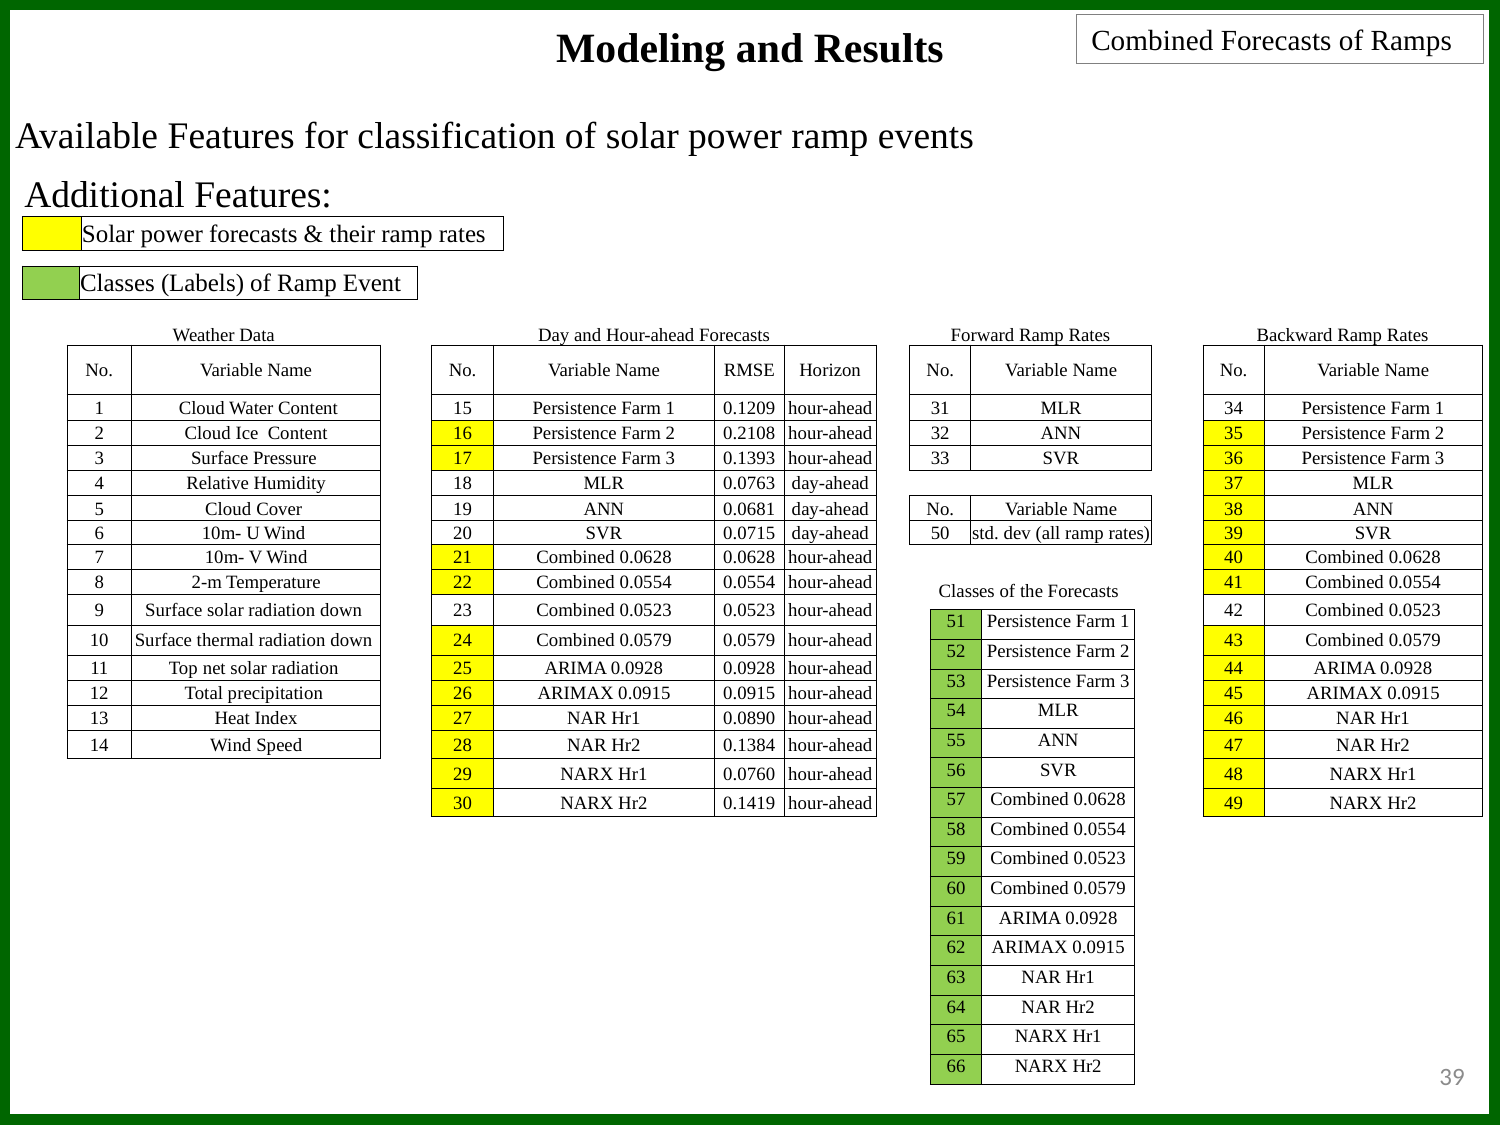

Modeling and Results
Combined Forecasts of Ramps
# Available Features for classification of solar power ramp events
Additional Features:
|  | Solar power forecasts & their ramp rates |
| --- | --- |
|  | Classes (Labels) of Ramp Event |
| --- | --- |
|  |  |  |  |  |  |  |  |  |  |  |  |  |  |  |  |  |
| --- | --- | --- | --- | --- | --- | --- | --- | --- | --- | --- | --- | --- | --- | --- | --- | --- |
|  |  | Weather Data |  |  | Day and Hour-ahead Forecasts |  |  |  |  |  | Forward Ramp Rates |  |  | Backward Ramp Rates |  |  |
|  |  | No. | Variable Name |  | No. |  | Variable Name | RMSE | Horizon |  | No. | Variable Name |  | No. | Variable Name |  |
|  |  | 1 | Cloud Water Content |  | 15 |  | Persistence Farm 1 | 0.1209 | hour-ahead |  | 31 | MLR |  | 34 | Persistence Farm 1 |  |
|  |  | 2 | Cloud Ice Content |  | 16 |  | Persistence Farm 2 | 0.2108 | hour-ahead |  | 32 | ANN |  | 35 | Persistence Farm 2 |  |
|  |  | 3 | Surface Pressure |  | 17 |  | Persistence Farm 3 | 0.1393 | hour-ahead |  | 33 | SVR |  | 36 | Persistence Farm 3 |  |
|  |  | 4 | Relative Humidity |  | 18 |  | MLR | 0.0763 | day-ahead |  |  |  |  | 37 | MLR |  |
|  |  | 5 | Cloud Cover |  | 19 |  | ANN | 0.0681 | day-ahead |  | No. | Variable Name |  | 38 | ANN |  |
|  |  | 6 | 10m- U Wind |  | 20 |  | SVR | 0.0715 | day-ahead |  | 50 | std. dev (all ramp rates) |  | 39 | SVR |  |
|  |  | 7 | 10m- V Wind |  | 21 |  | Combined 0.0628 | 0.0628 | hour-ahead |  |  |  |  | 40 | Combined 0.0628 |  |
|  |  | 8 | 2-m Temperature |  | 22 |  | Combined 0.0554 | 0.0554 | hour-ahead |  |  |  |  | 41 | Combined 0.0554 |  |
|  |  | 9 | Surface solar radiation down |  | 23 |  | Combined 0.0523 | 0.0523 | hour-ahead |  |  |  |  | 42 | Combined 0.0523 |  |
|  |  | 10 | Surface thermal radiation down |  | 24 |  | Combined 0.0579 | 0.0579 | hour-ahead |  |  |  |  | 43 | Combined 0.0579 |  |
|  |  | 11 | Top net solar radiation |  | 25 |  | ARIMA 0.0928 | 0.0928 | hour-ahead |  |  |  |  | 44 | ARIMA 0.0928 |  |
|  |  | 12 | Total precipitation |  | 26 |  | ARIMAX 0.0915 | 0.0915 | hour-ahead |  |  |  |  | 45 | ARIMAX 0.0915 |  |
|  |  | 13 | Heat Index |  | 27 |  | NAR Hr1 | 0.0890 | hour-ahead |  |  |  |  | 46 | NAR Hr1 |  |
|  |  | 14 | Wind Speed |  | 28 |  | NAR Hr2 | 0.1384 | hour-ahead |  |  |  |  | 47 | NAR Hr2 |  |
|  |  |  |  |  | 29 |  | NARX Hr1 | 0.0760 | hour-ahead |  |  |  |  | 48 | NARX Hr1 |  |
|  |  |  |  |  | 30 |  | NARX Hr2 | 0.1419 | hour-ahead |  |  |  |  | 49 | NARX Hr2 |  |
Classes of the Forecasts
| 51 | Persistence Farm 1 |
| --- | --- |
| 52 | Persistence Farm 2 |
| 53 | Persistence Farm 3 |
| 54 | MLR |
| 55 | ANN |
| 56 | SVR |
| 57 | Combined 0.0628 |
| 58 | Combined 0.0554 |
| 59 | Combined 0.0523 |
| 60 | Combined 0.0579 |
| 61 | ARIMA 0.0928 |
| 62 | ARIMAX 0.0915 |
| 63 | NAR Hr1 |
| 64 | NAR Hr2 |
| 65 | NARX Hr1 |
| 66 | NARX Hr2 |
39